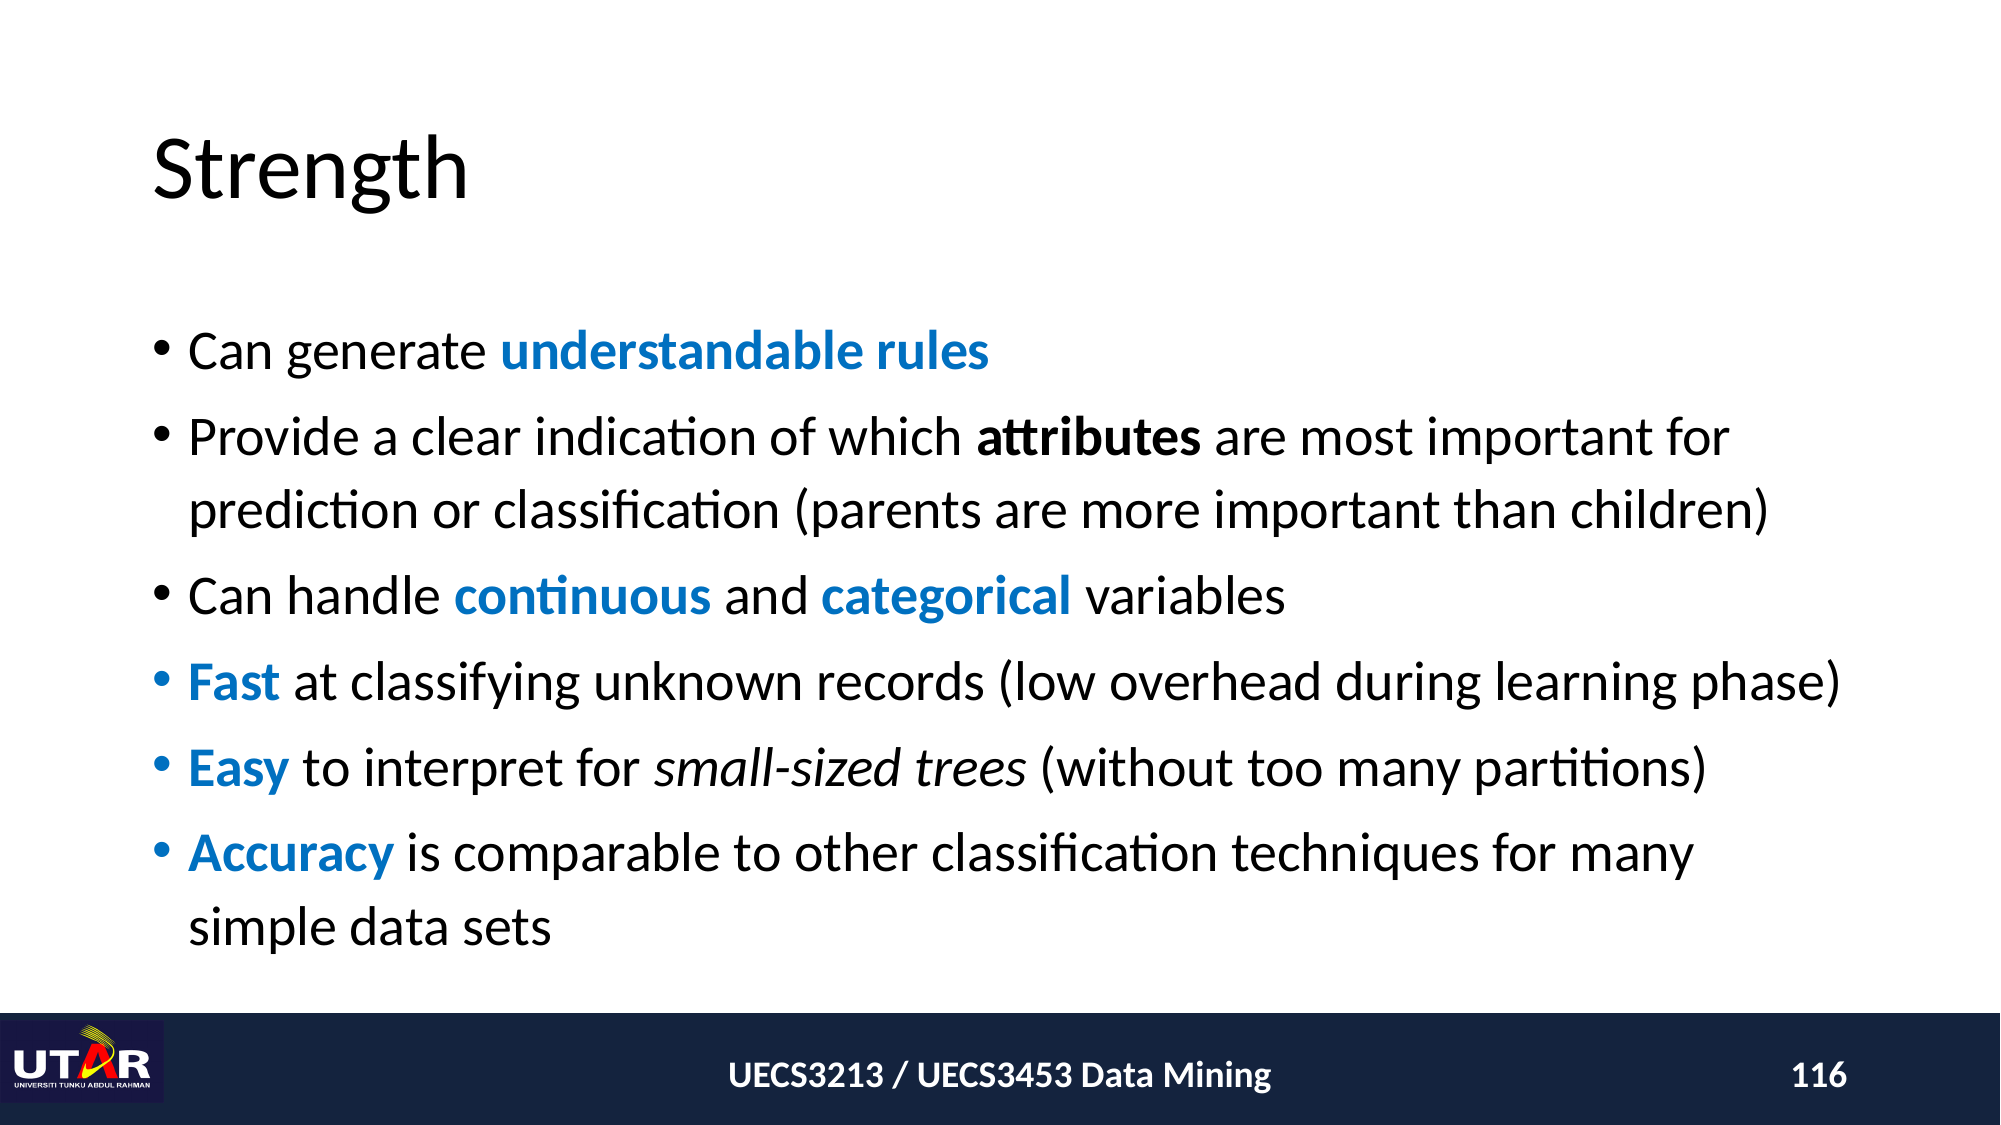

# Strength
Can generate understandable rules
Provide a clear indication of which attributes are most important for prediction or classification (parents are more important than children)
Can handle continuous and categorical variables
Fast at classifying unknown records (low overhead during learning phase)
Easy to interpret for small-sized trees (without too many partitions)
Accuracy is comparable to other classification techniques for many simple data sets

UECS3213 / UECS3453 Data Mining
116